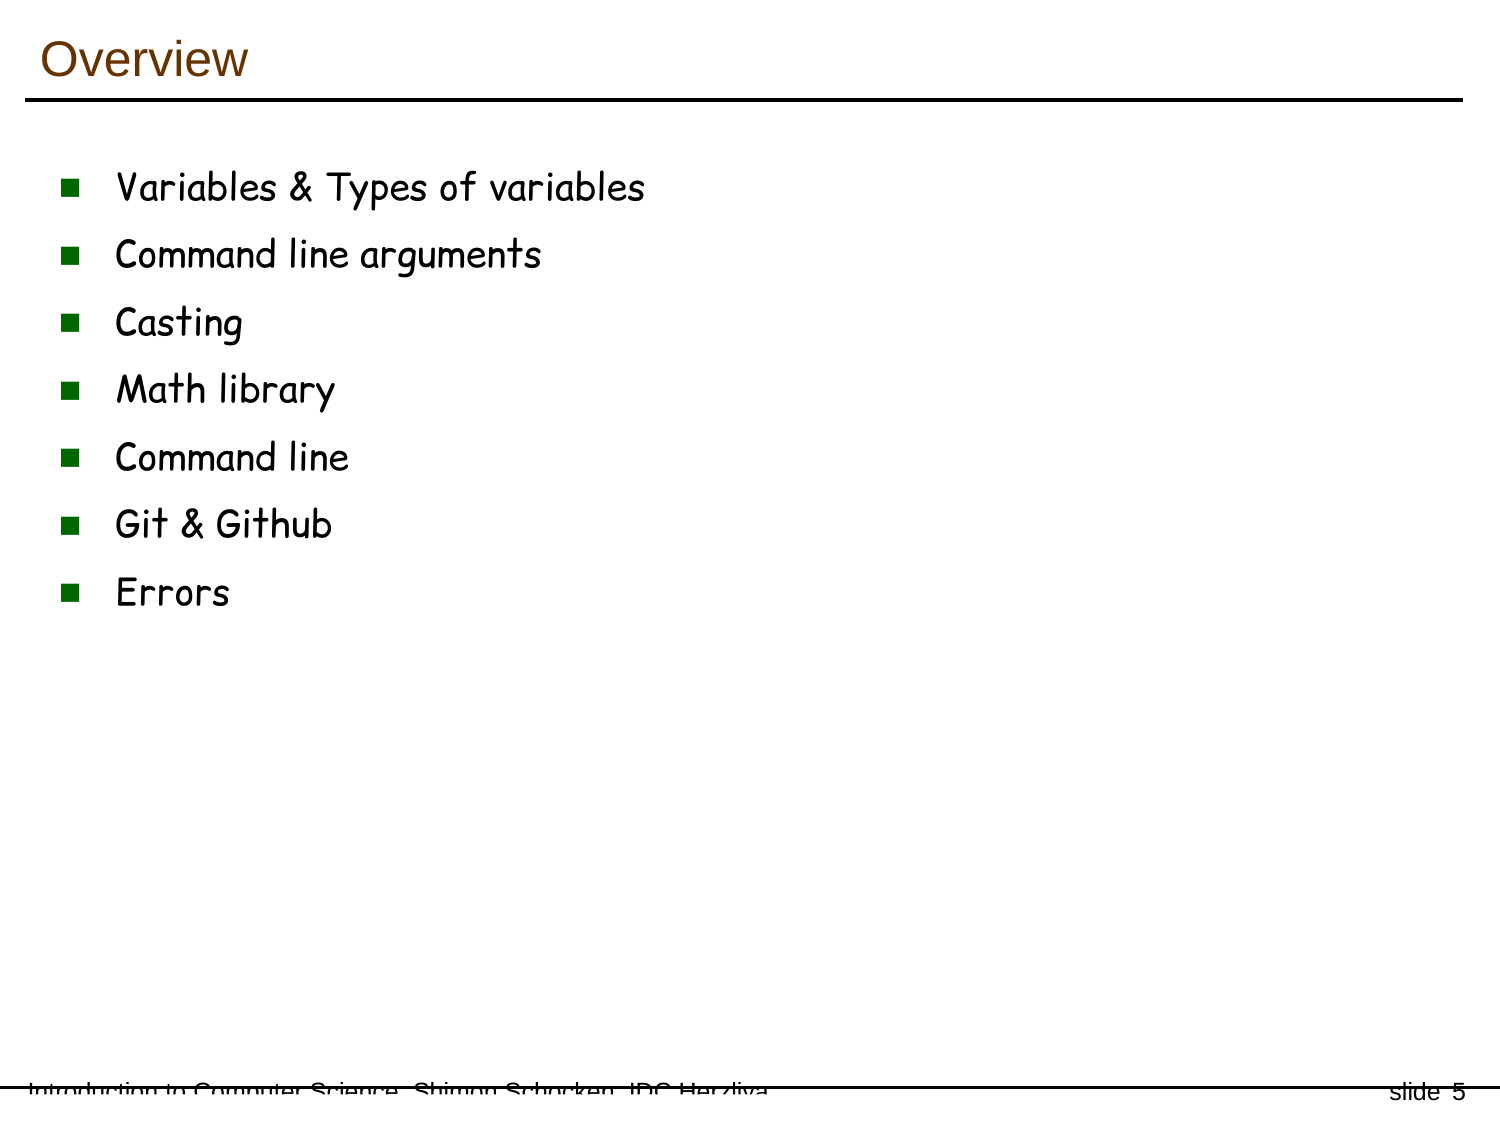

Overview
Variables & Types of variables
Command line arguments
Casting
Math library
Command line
Git & Github
Errors